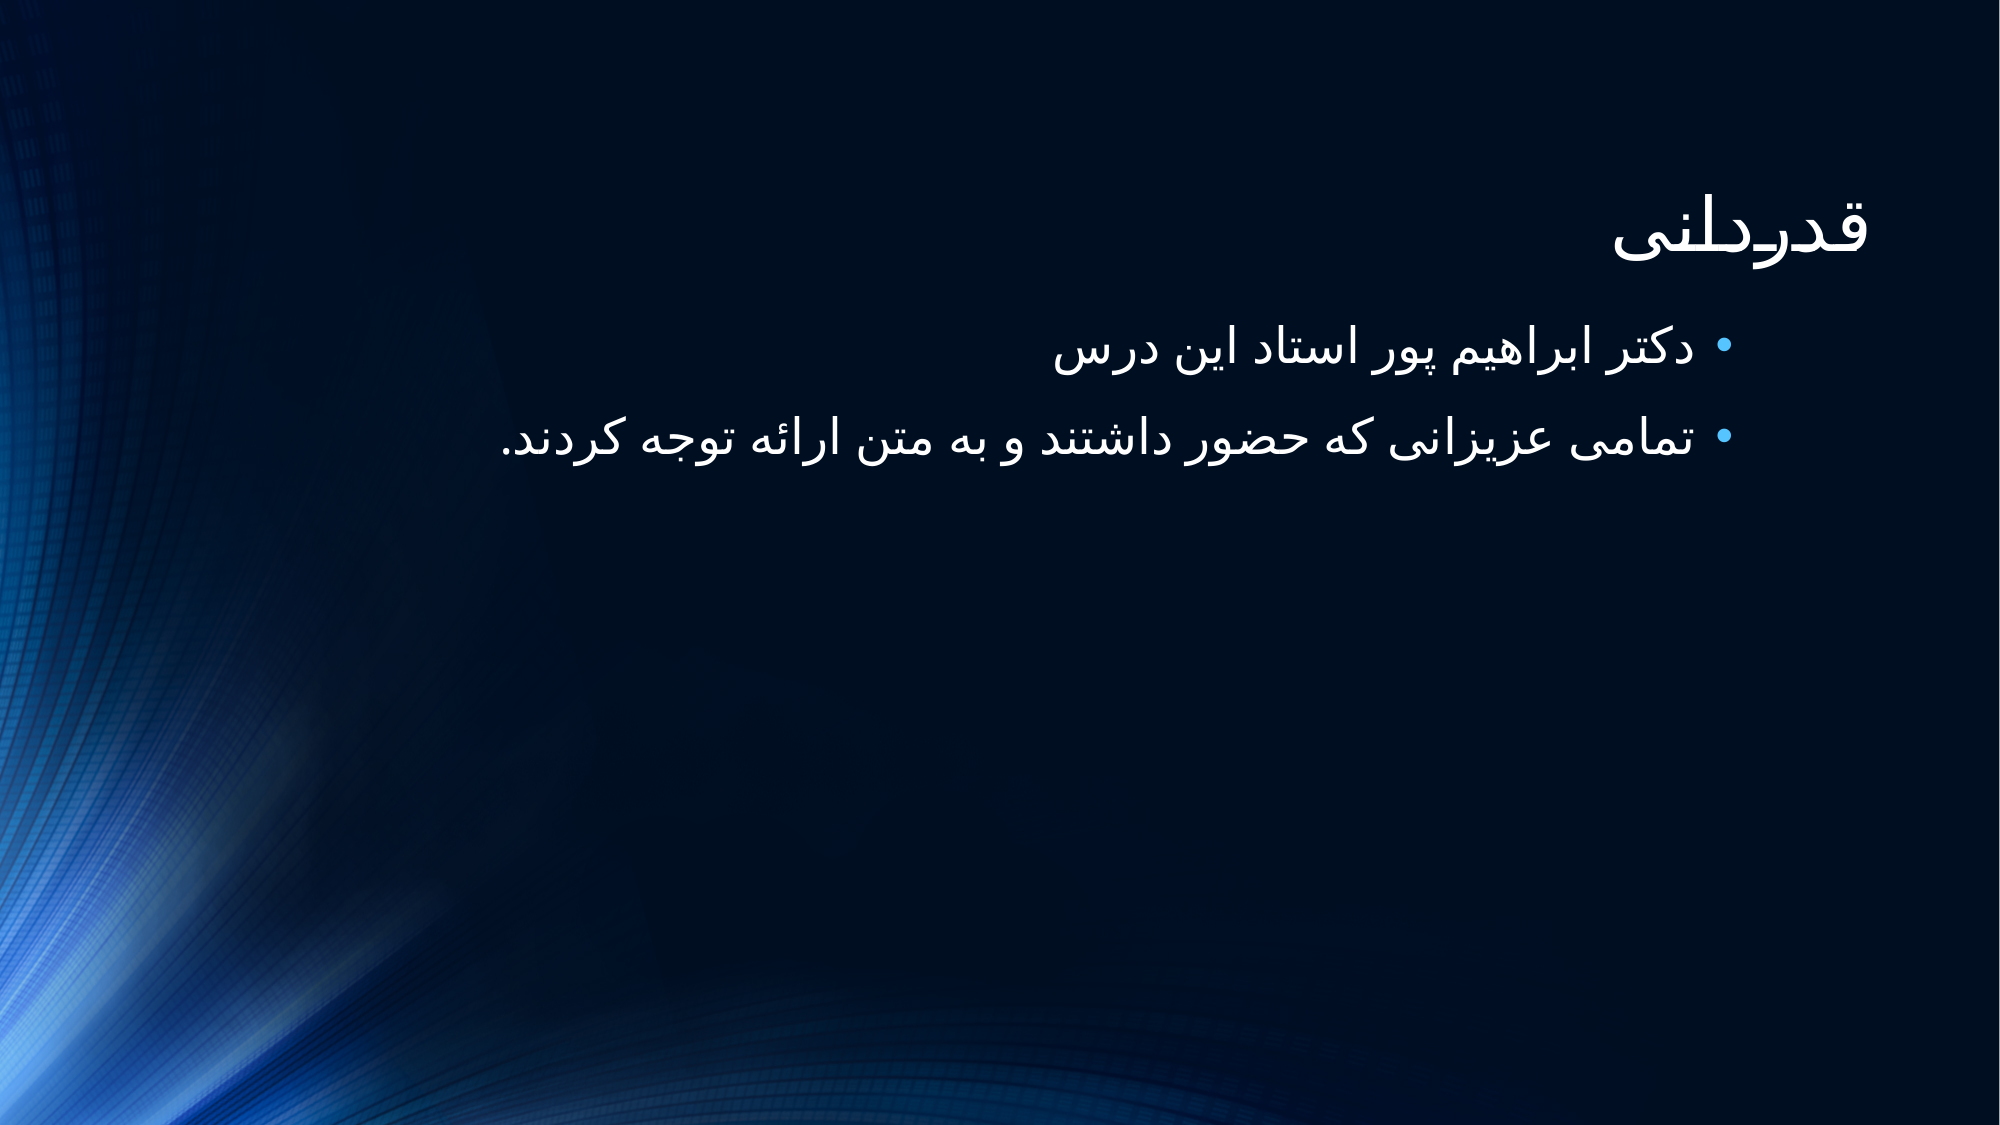

# قدردانی
دکتر ابراهیم پور استاد این درس
تمامی عزیزانی که حضور داشتند و به متن ارائه توجه کردند.